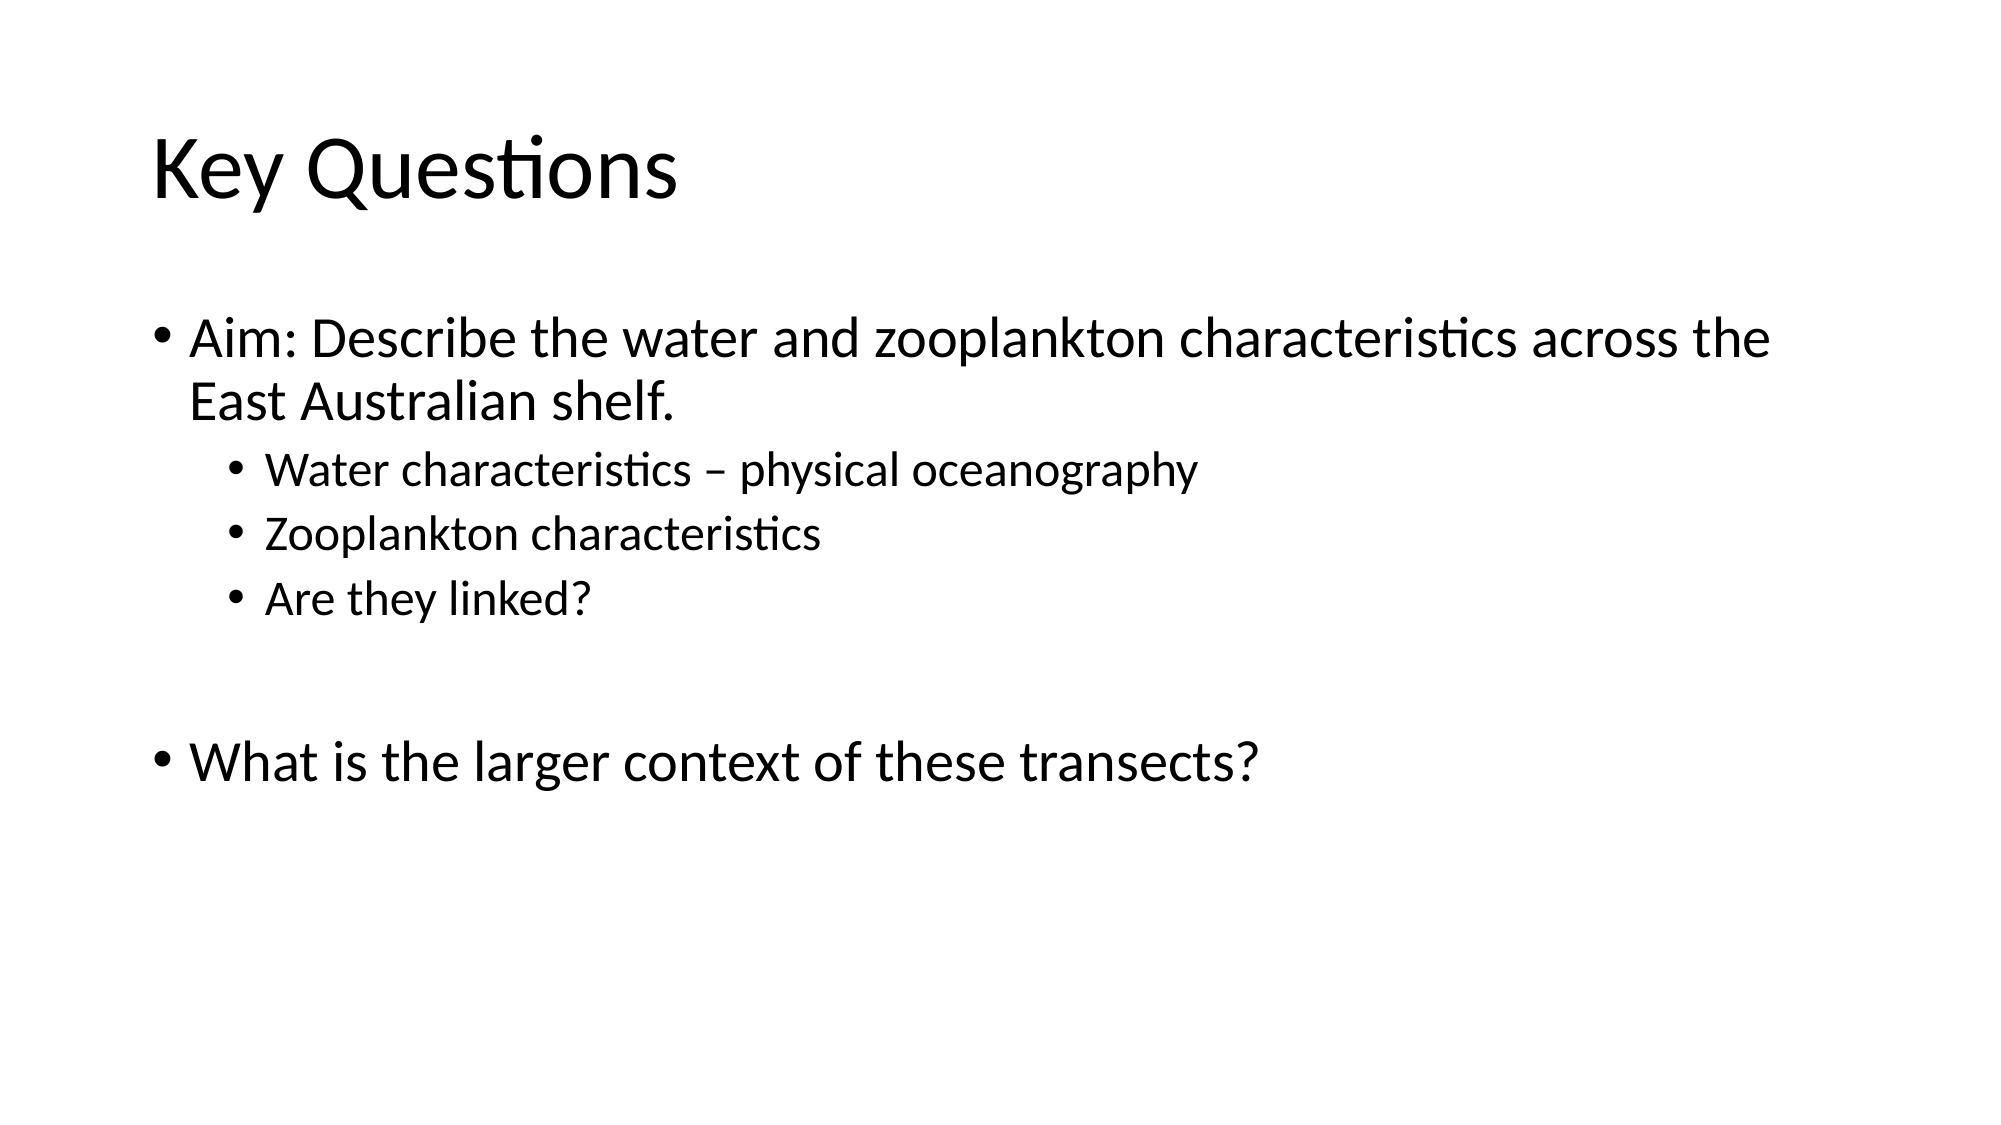

# Key Questions
Aim: Describe the water and zooplankton characteristics across the East Australian shelf.
Water characteristics – physical oceanography
Zooplankton characteristics
Are they linked?

What is the larger context of these transects?